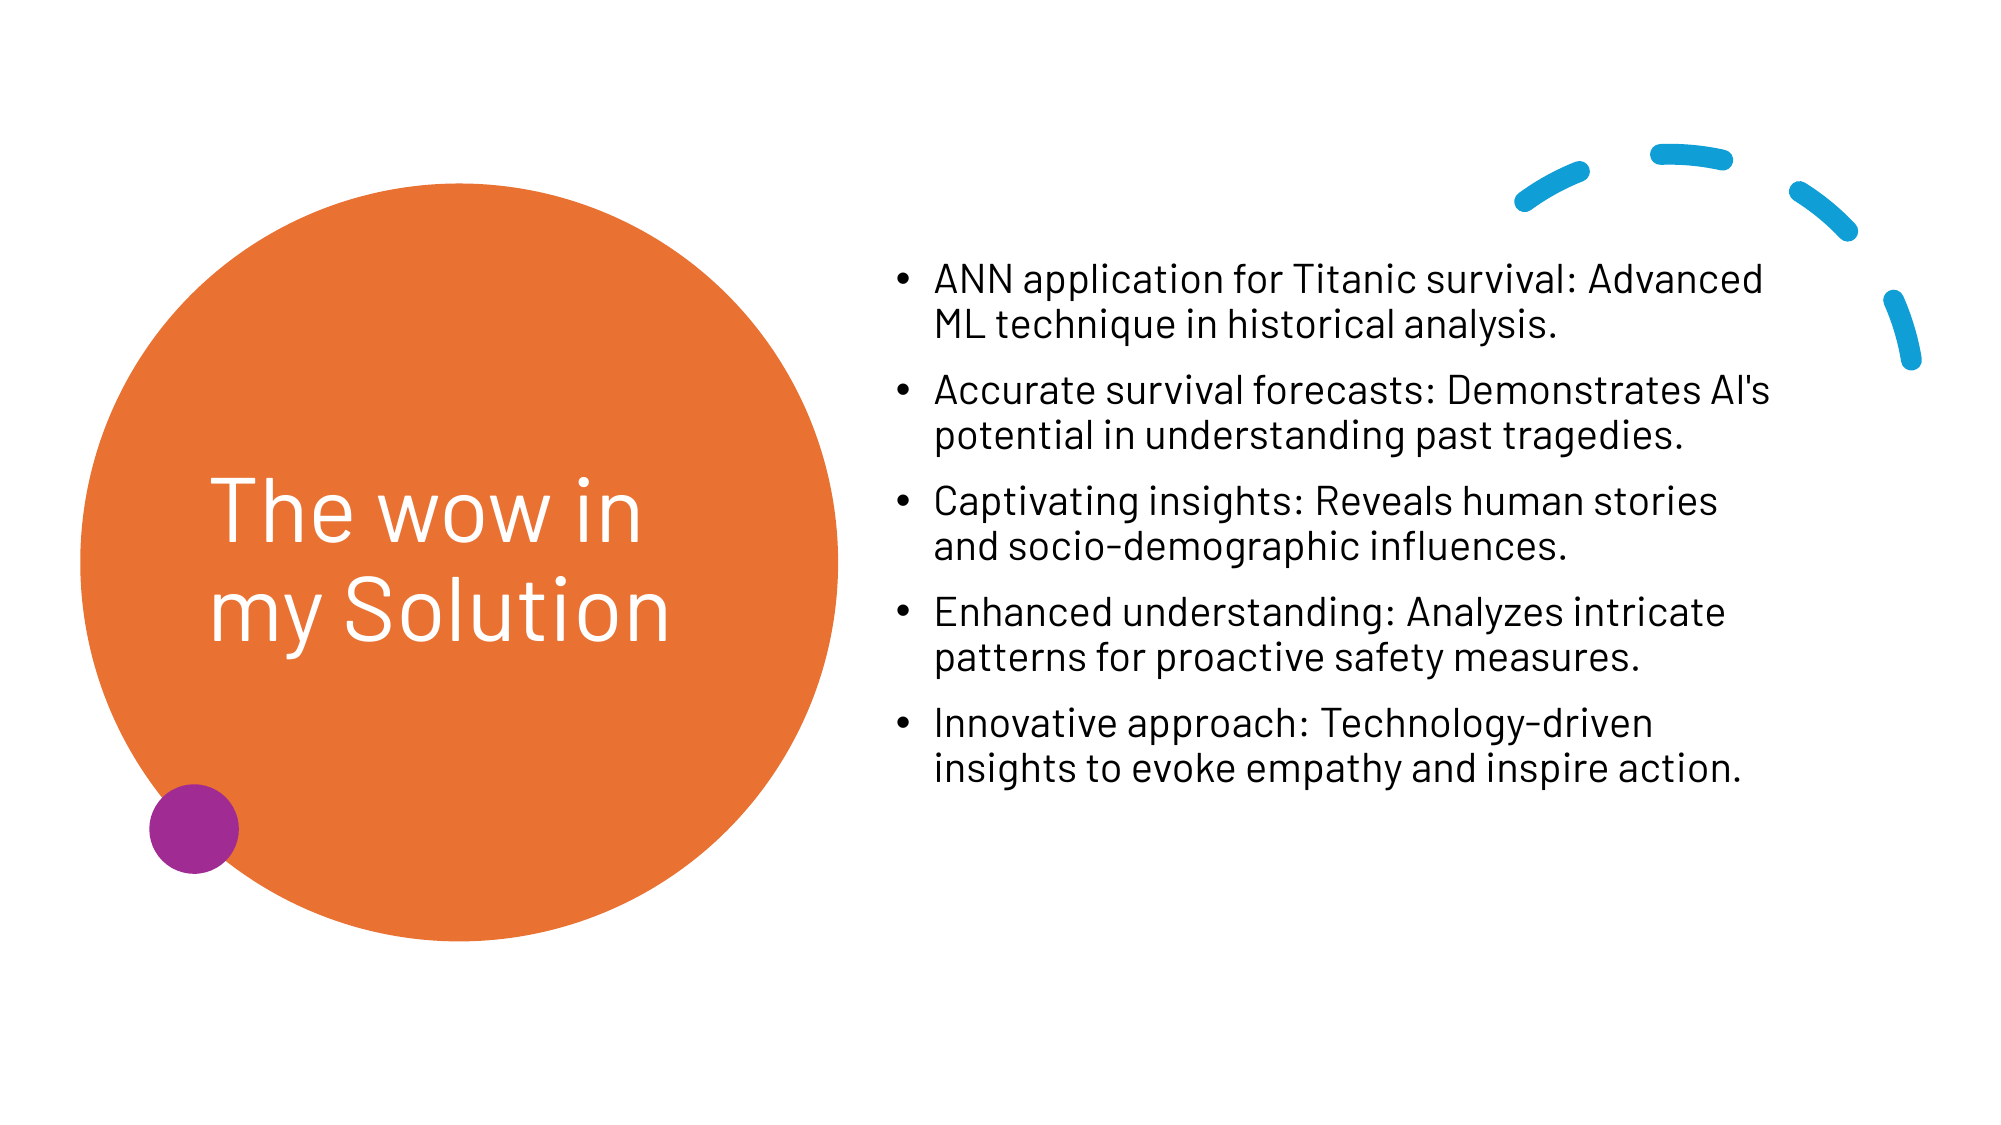

# The wow in my Solution
ANN application for Titanic survival: Advanced ML technique in historical analysis.
Accurate survival forecasts: Demonstrates AI's potential in understanding past tragedies.
Captivating insights: Reveals human stories and socio-demographic influences.
Enhanced understanding: Analyzes intricate patterns for proactive safety measures.
Innovative approach: Technology-driven insights to evoke empathy and inspire action.